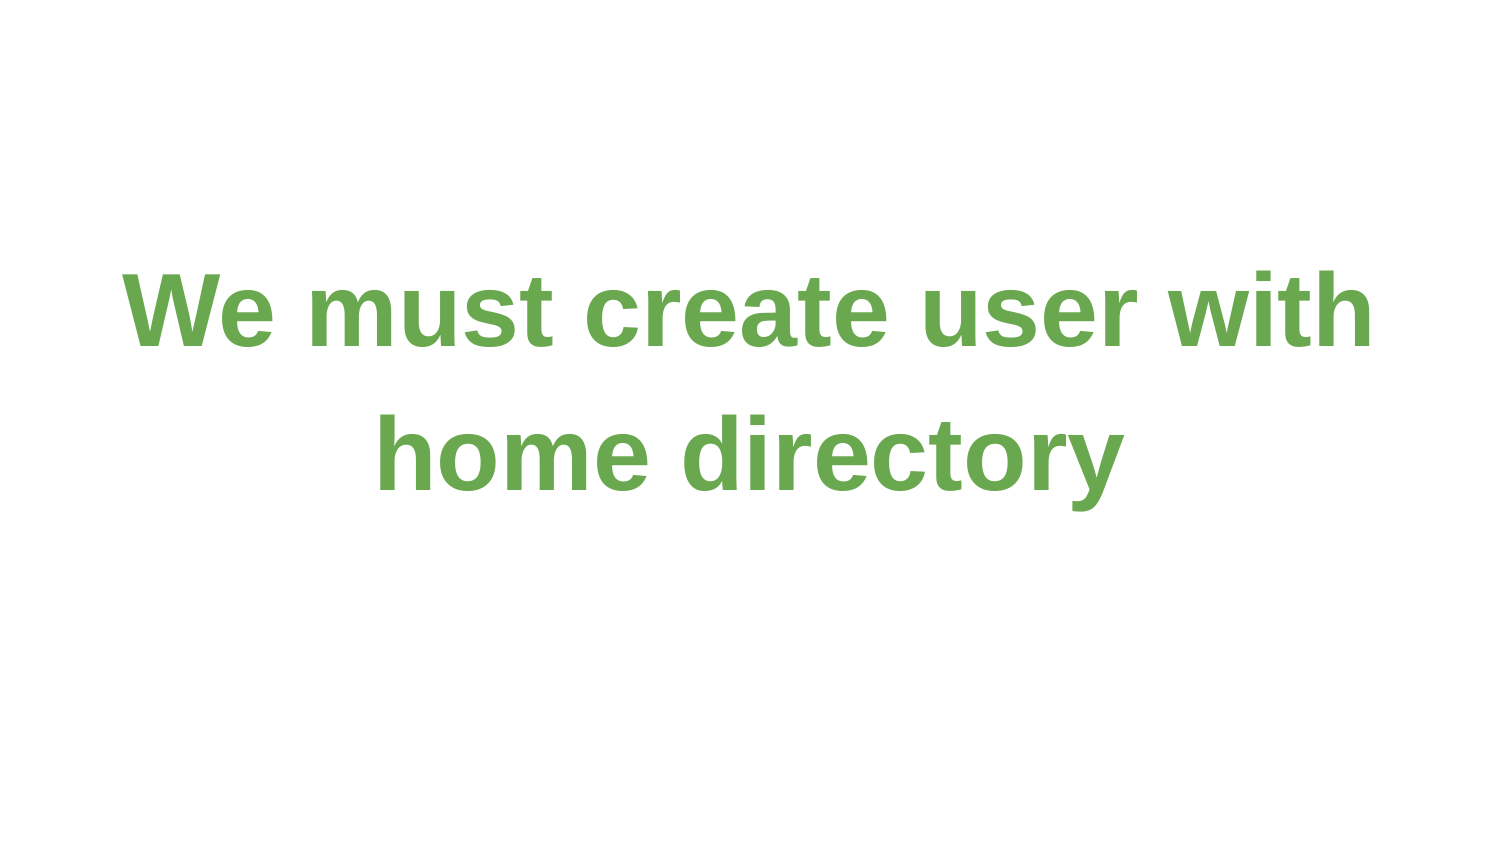

We must create user with home directory